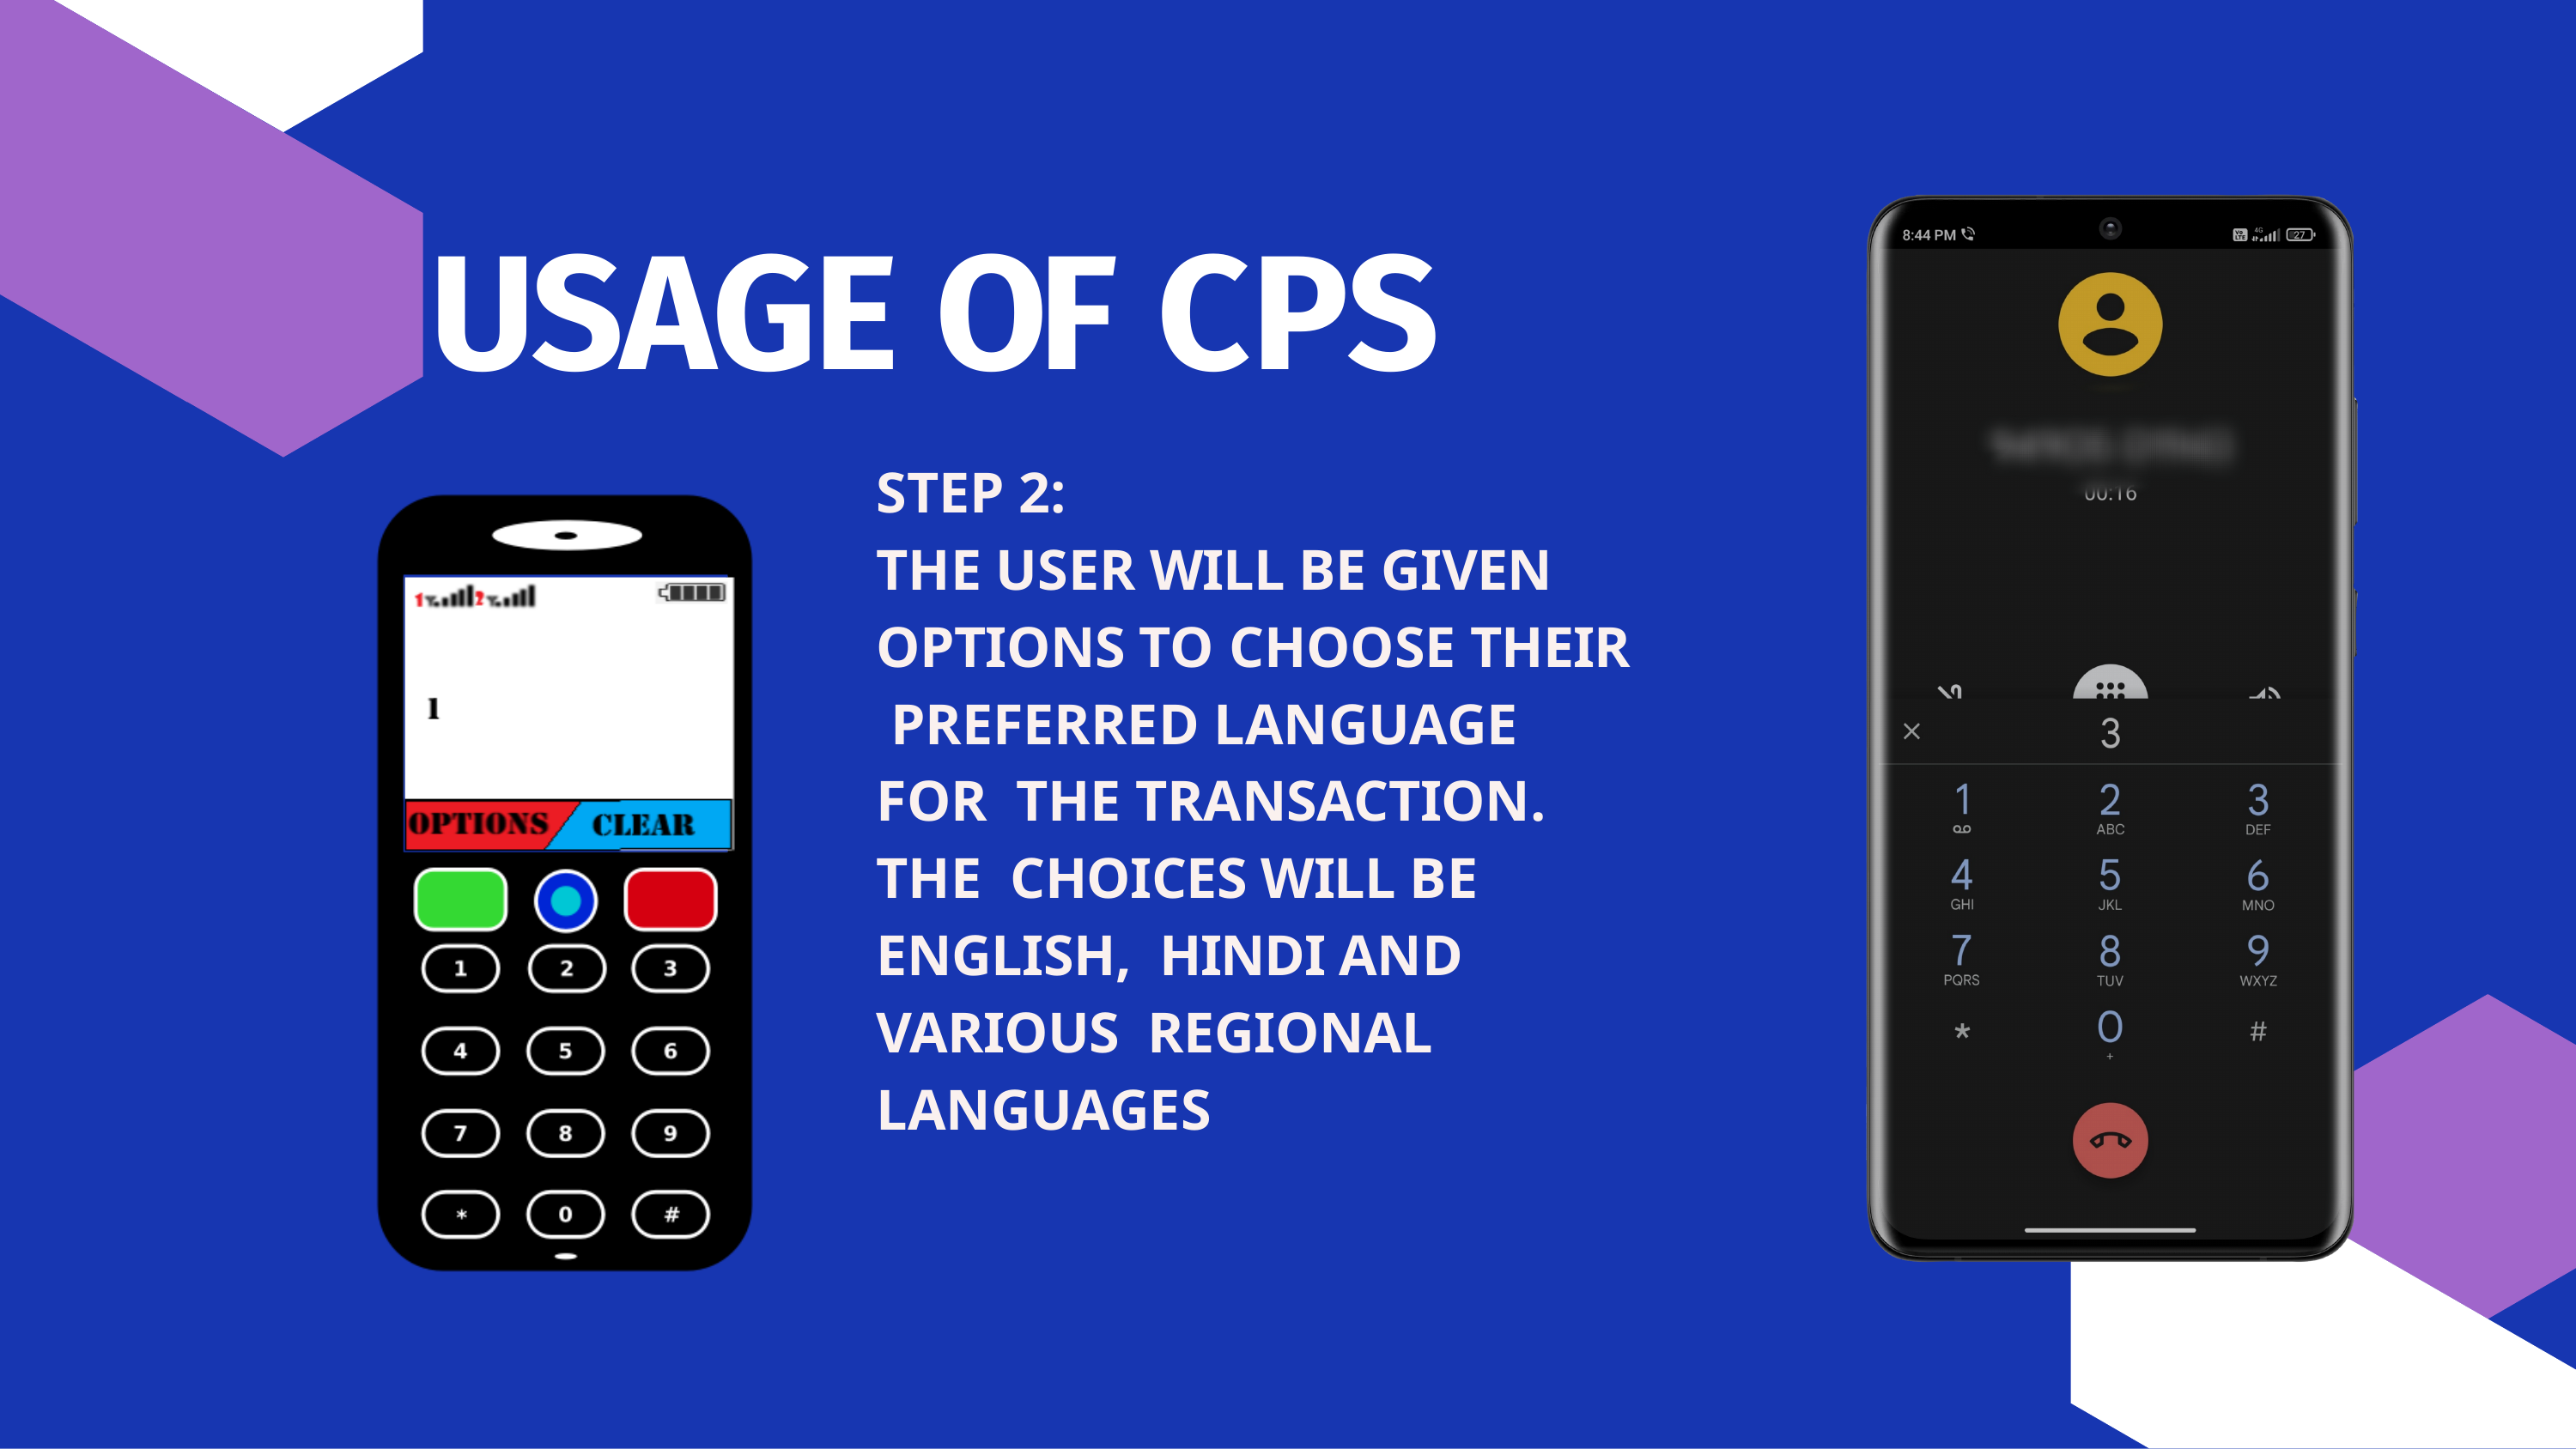

# USAGE OF CPS
STEP 2:
THE USER WILL BE GIVEN  OPTIONS TO CHOOSE THEIR  PREFERRED LANGUAGE FOR  THE TRANSACTION. THE  CHOICES WILL BE ENGLISH,  HINDI AND VARIOUS  REGIONAL LANGUAGES